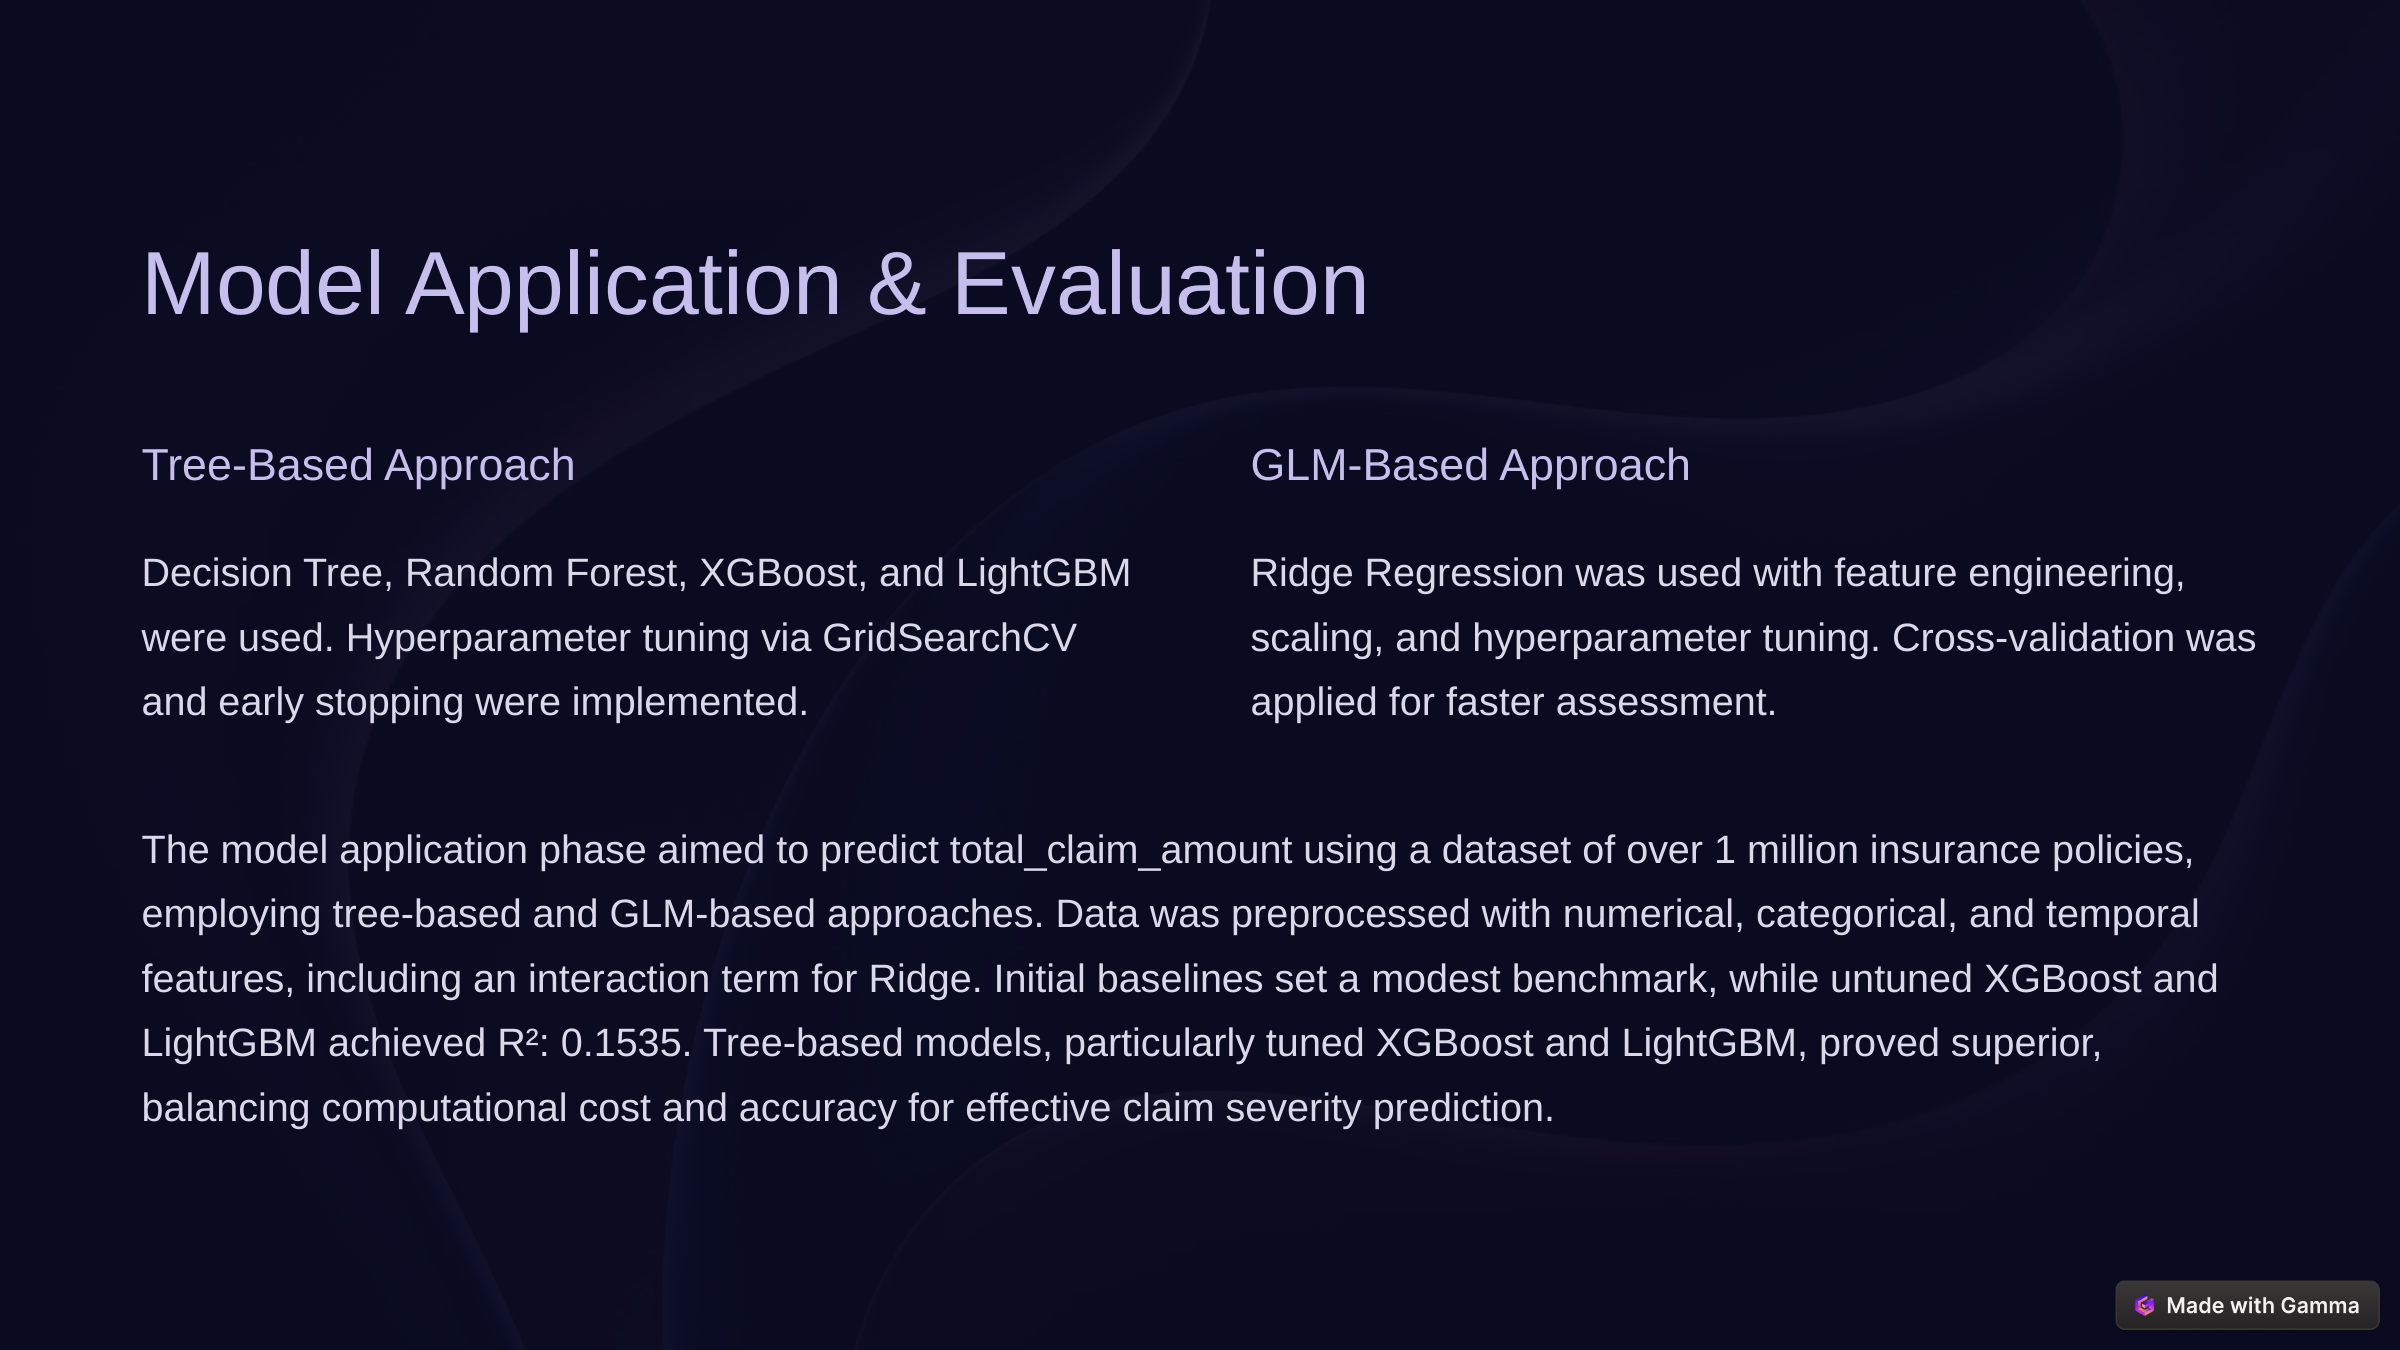

Model Application & Evaluation
Tree-Based Approach
GLM-Based Approach
Decision Tree, Random Forest, XGBoost, and LightGBM were used. Hyperparameter tuning via GridSearchCV and early stopping were implemented.
Ridge Regression was used with feature engineering, scaling, and hyperparameter tuning. Cross-validation was applied for faster assessment.
The model application phase aimed to predict total_claim_amount using a dataset of over 1 million insurance policies, employing tree-based and GLM-based approaches. Data was preprocessed with numerical, categorical, and temporal features, including an interaction term for Ridge. Initial baselines set a modest benchmark, while untuned XGBoost and LightGBM achieved R²: 0.1535. Tree-based models, particularly tuned XGBoost and LightGBM, proved superior, balancing computational cost and accuracy for effective claim severity prediction.